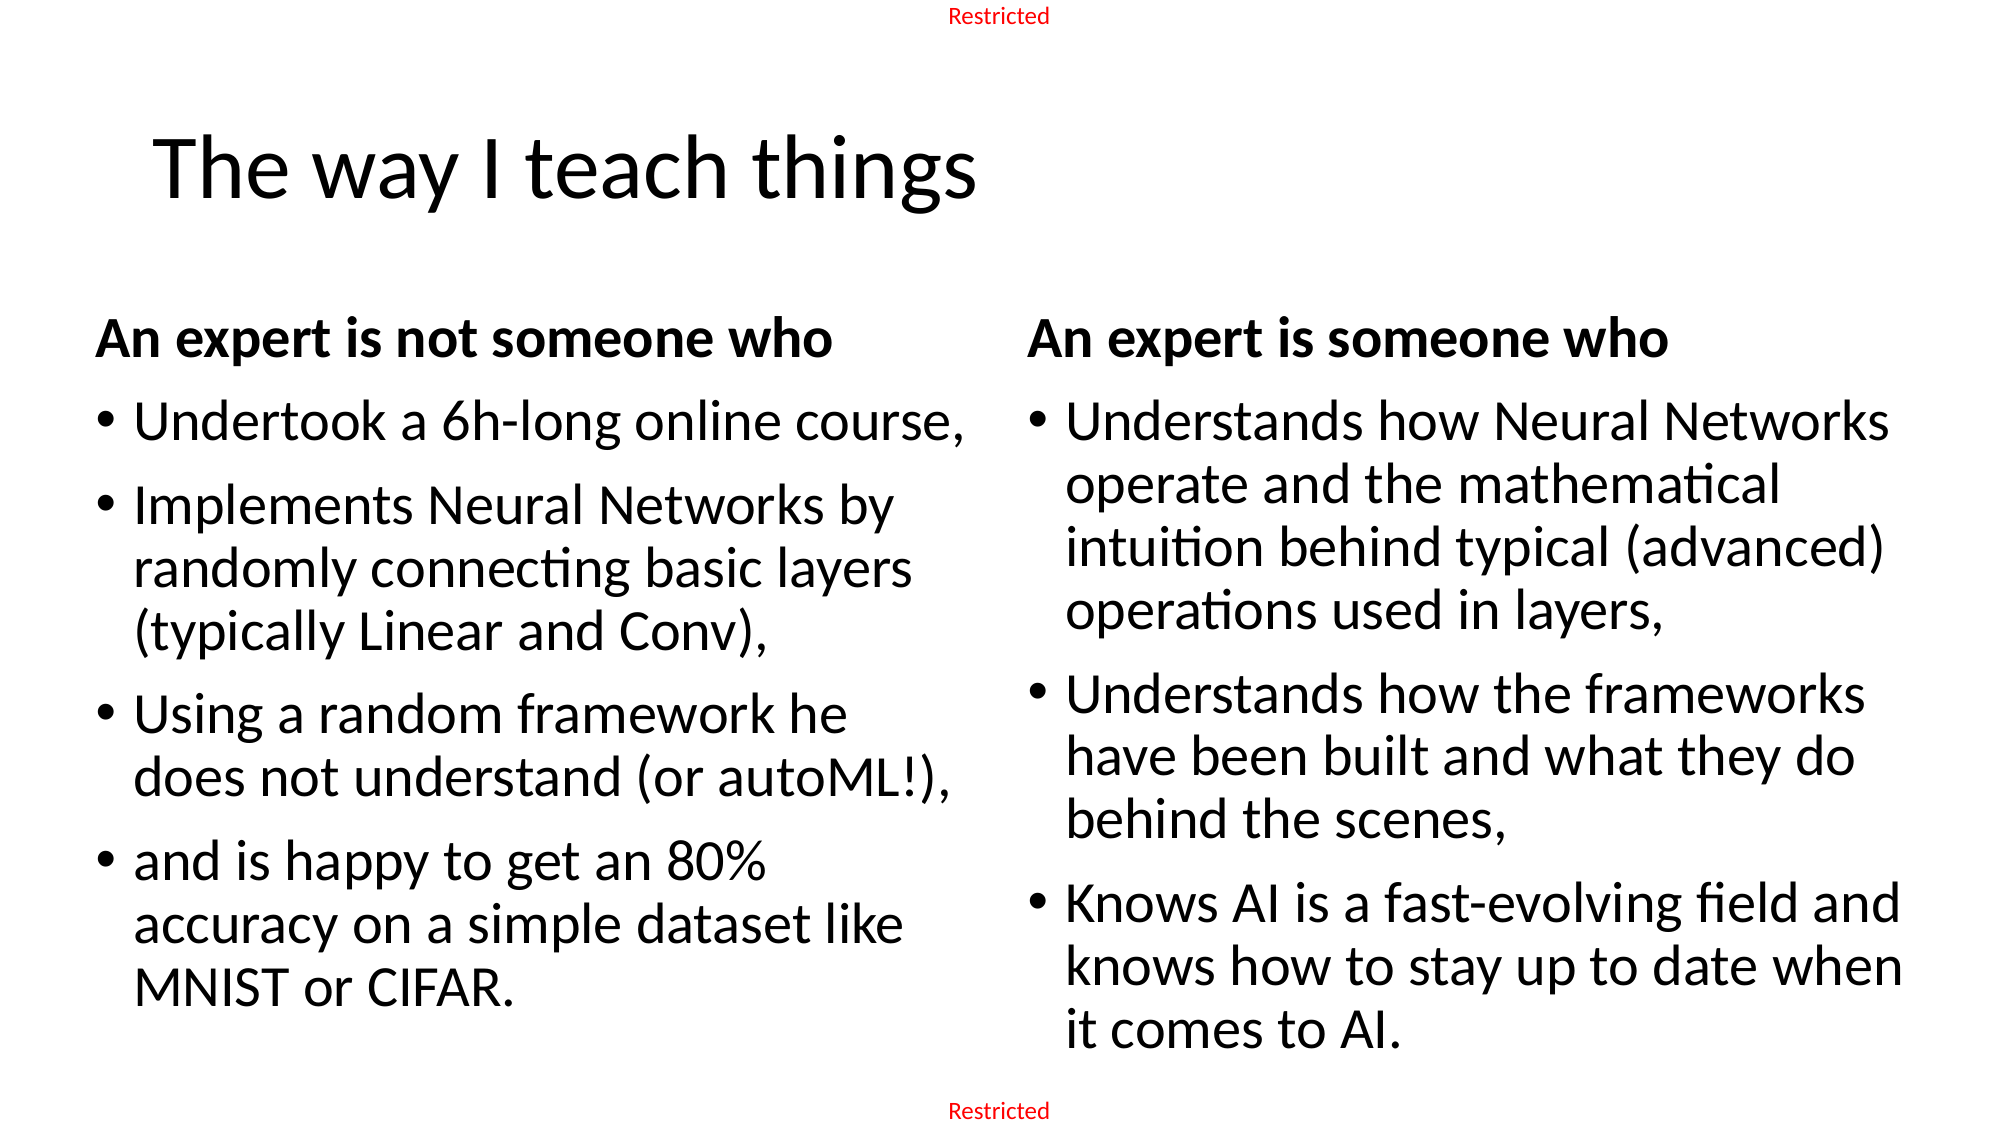

# The way I teach things
An expert is someone who
Understands how Neural Networks operate and the mathematical intuition behind typical (advanced) operations used in layers,
Understands how the frameworks have been built and what they do behind the scenes,
Knows AI is a fast-evolving field and knows how to stay up to date when it comes to AI.

An expert is not someone who
Undertook a 6h-long online course,
Implements Neural Networks by randomly connecting basic layers (typically Linear and Conv),
Using a random framework he does not understand (or autoML!),
and is happy to get an 80% accuracy on a simple dataset like MNIST or CIFAR.